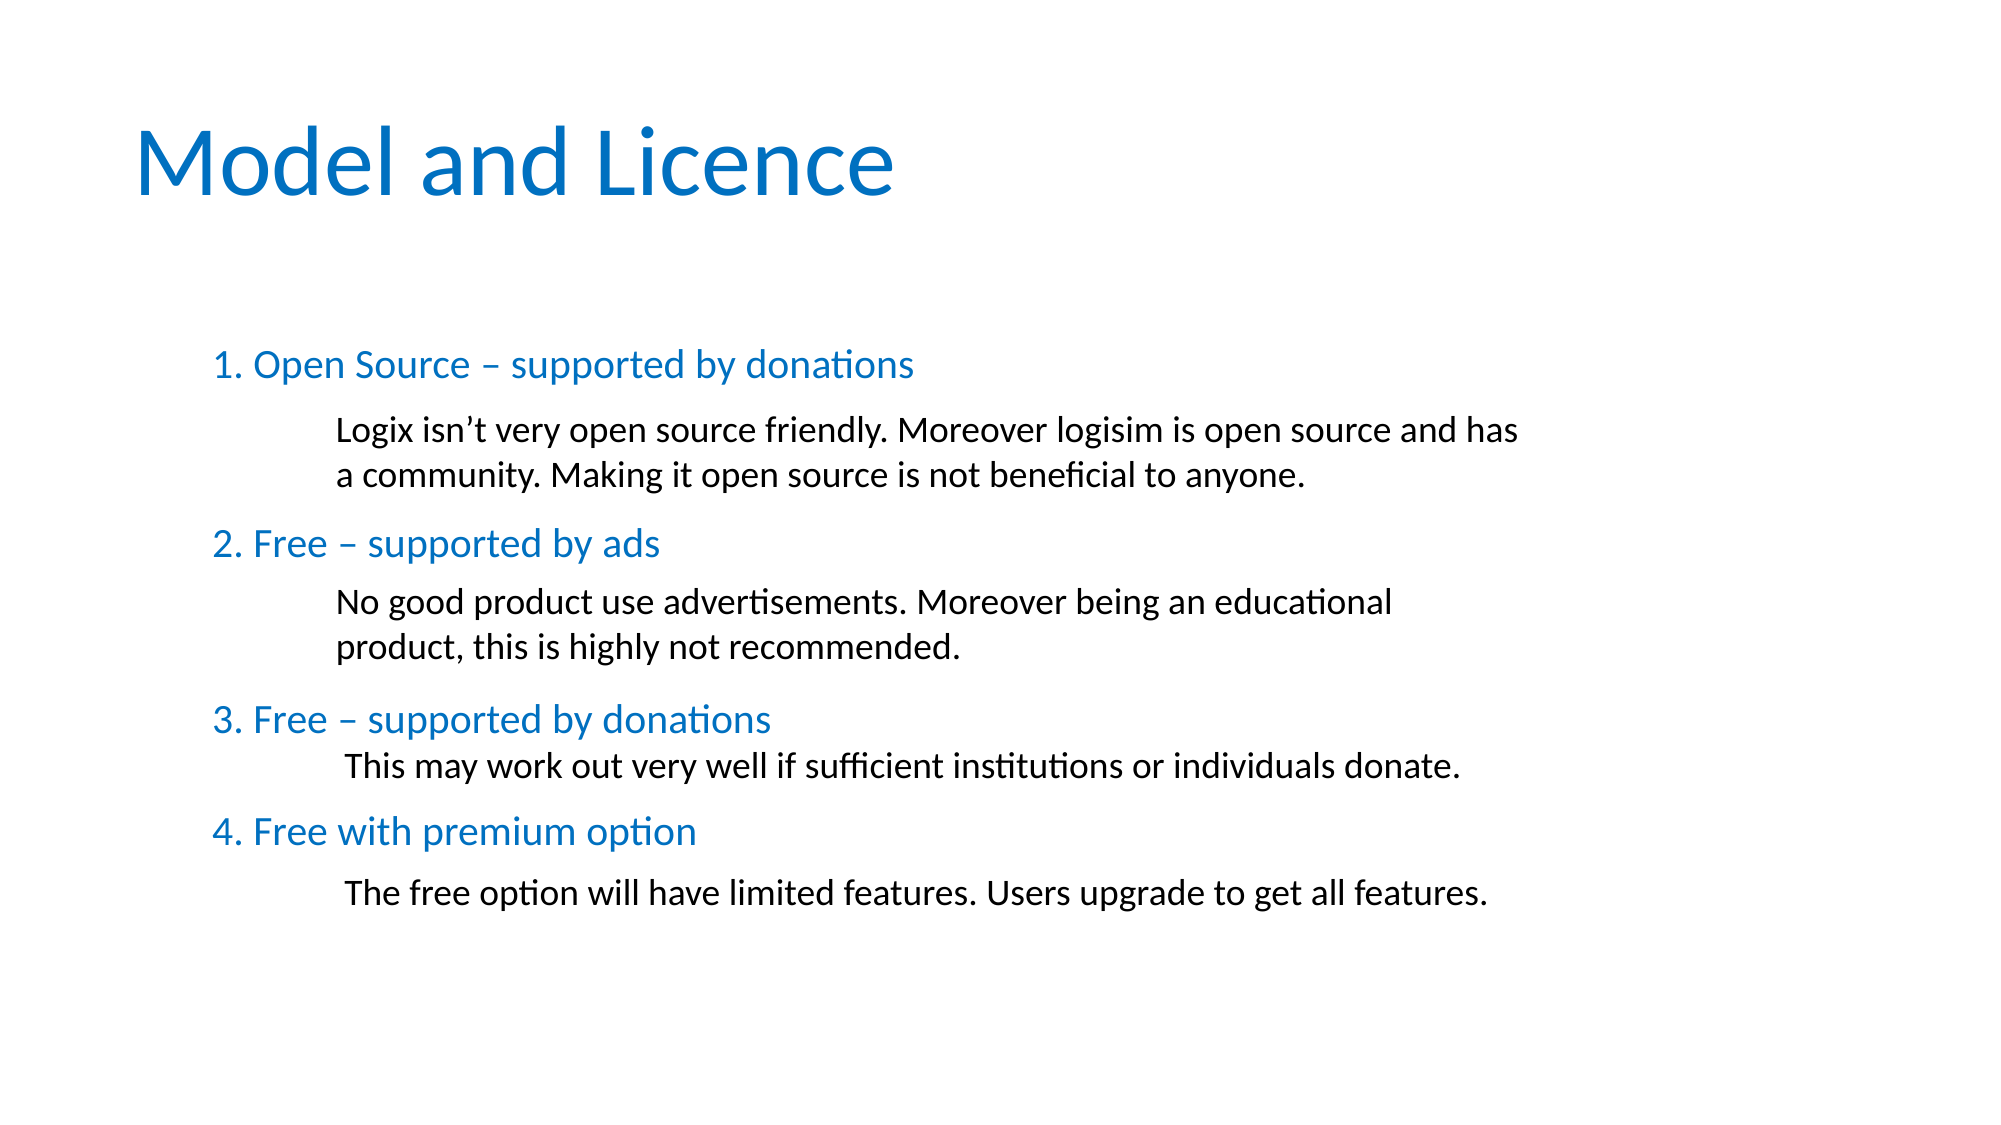

# Model and Licence
1. Open Source – supported by donations
Logix isn’t very open source friendly. Moreover logisim is open source and has a community. Making it open source is not beneficial to anyone.
2. Free – supported by ads
No good product use advertisements. Moreover being an educational product, this is highly not recommended.
3. Free – supported by donations
This may work out very well if sufficient institutions or individuals donate.
4. Free with premium option
The free option will have limited features. Users upgrade to get all features.